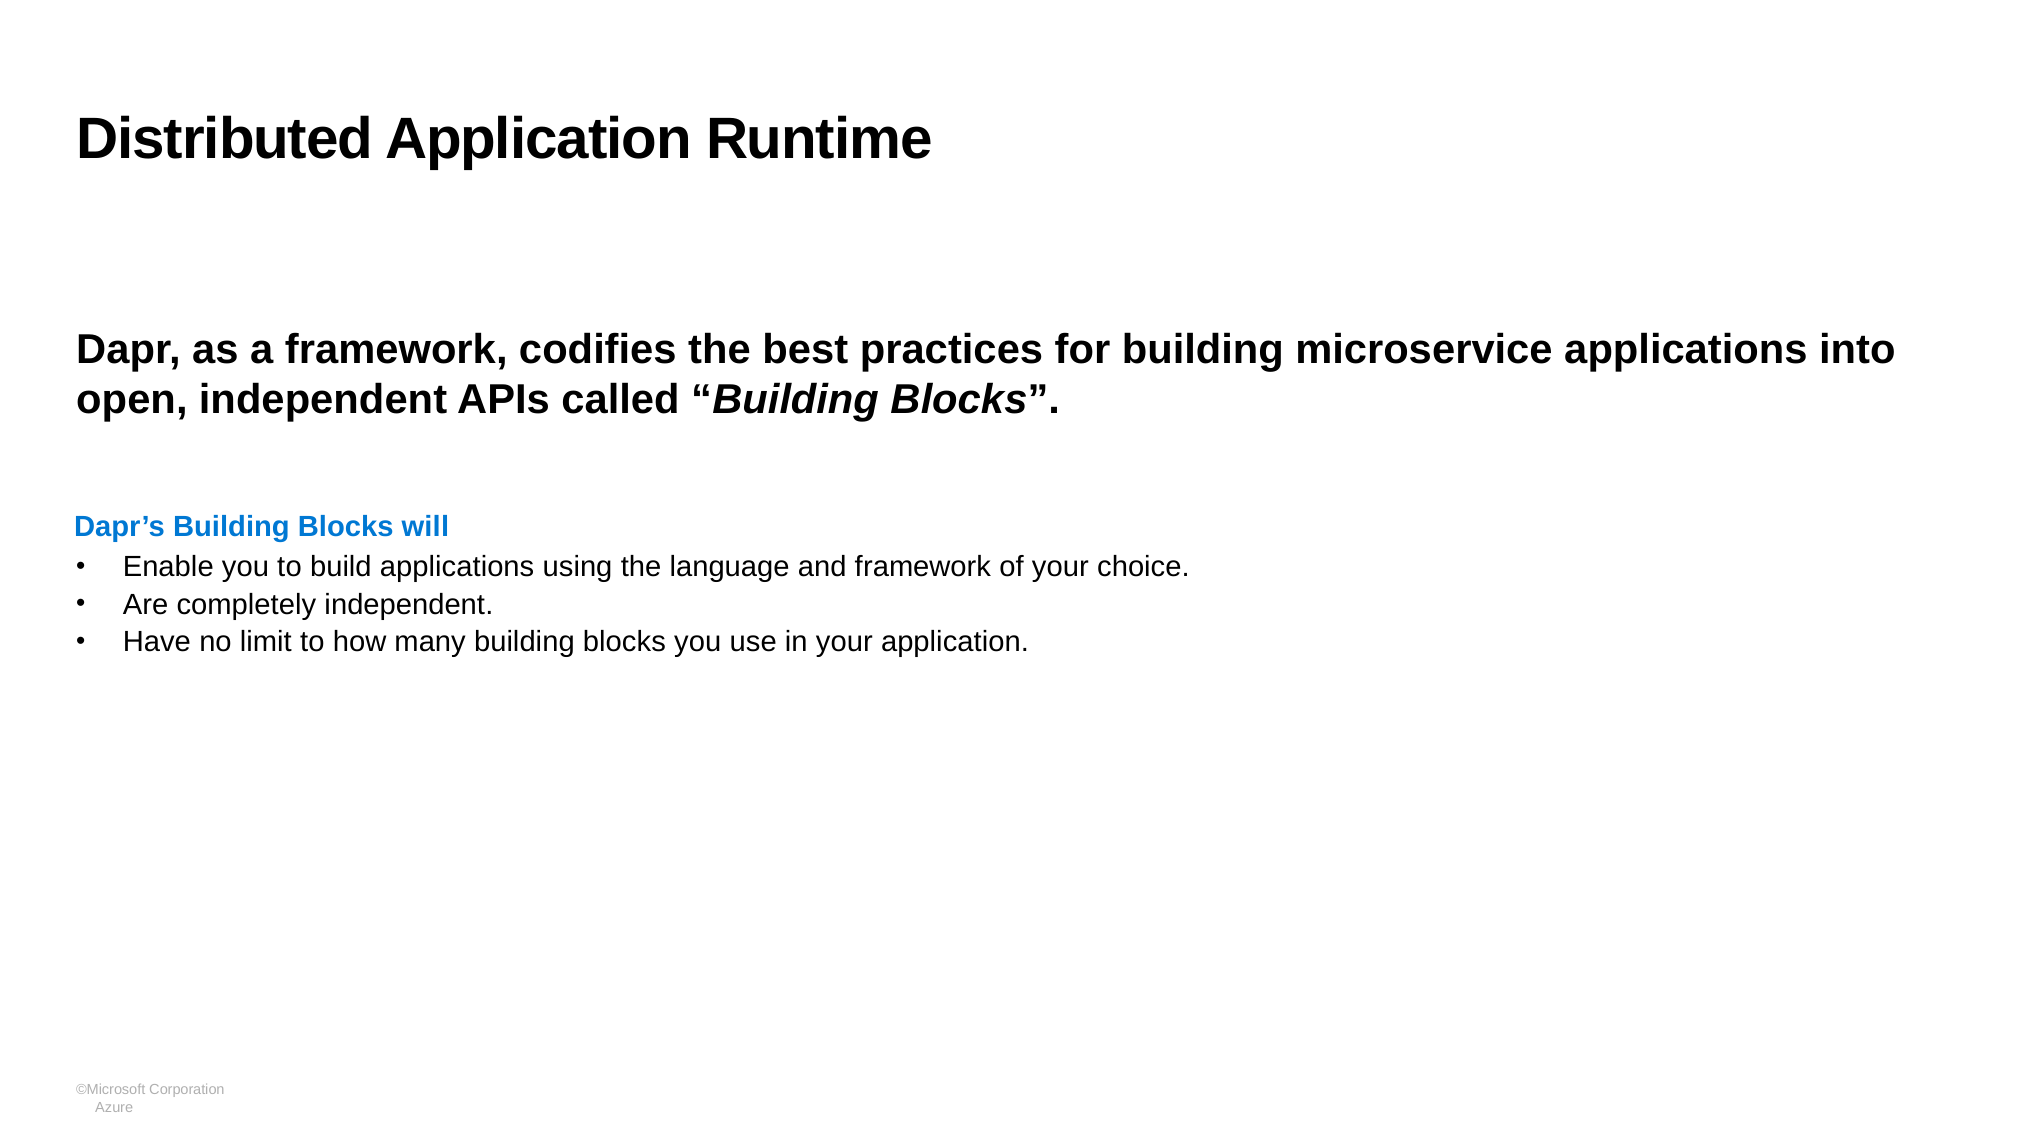

# Distributed Application Runtime
Dapr, as a framework, codifies the best practices for building microservice applications into open, independent APIs called “Building Blocks”.
Dapr’s Building Blocks will
Enable you to build applications using the language and framework of your choice.
Are completely independent.
Have no limit to how many building blocks you use in your application.